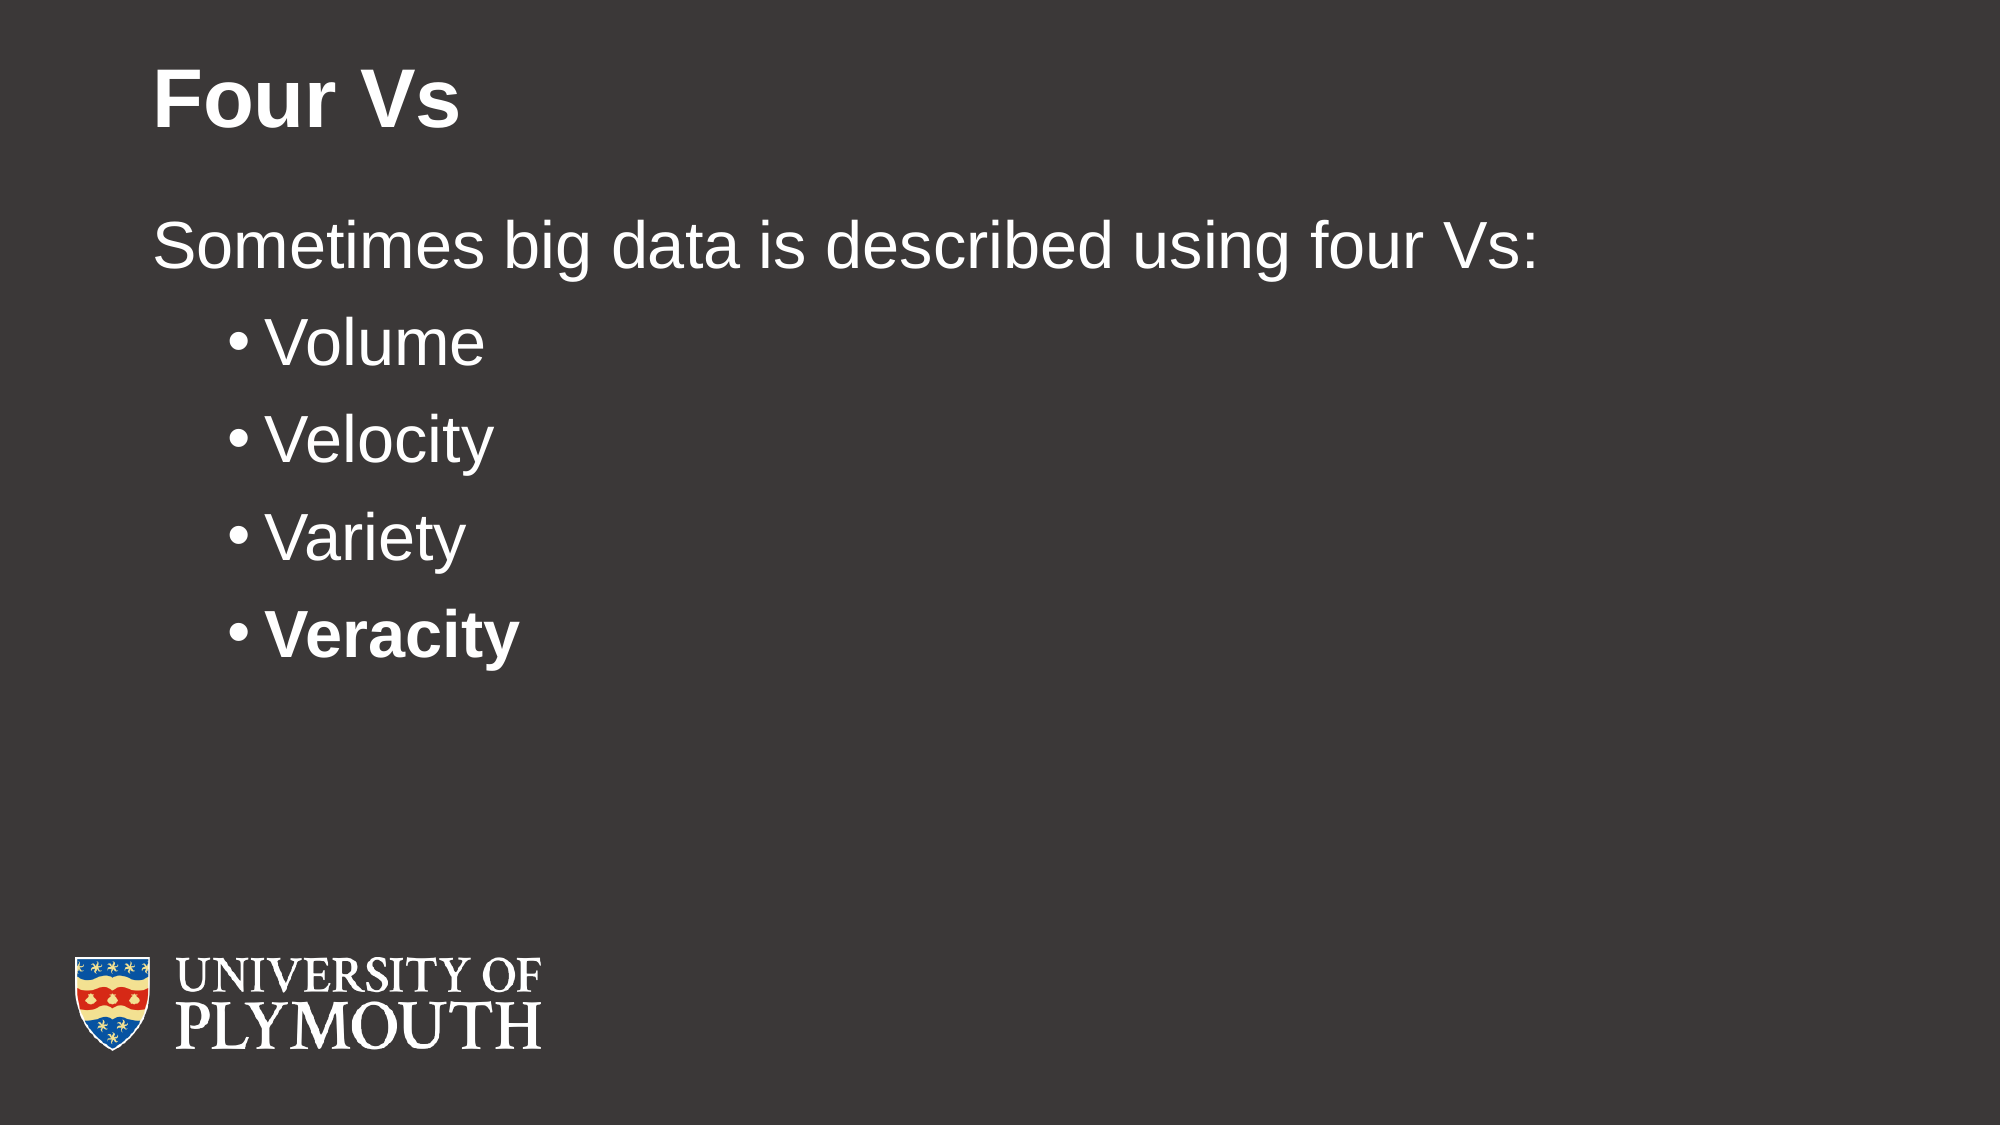

# Four Vs
Sometimes big data is described using four Vs:
Volume
Velocity
Variety
Veracity